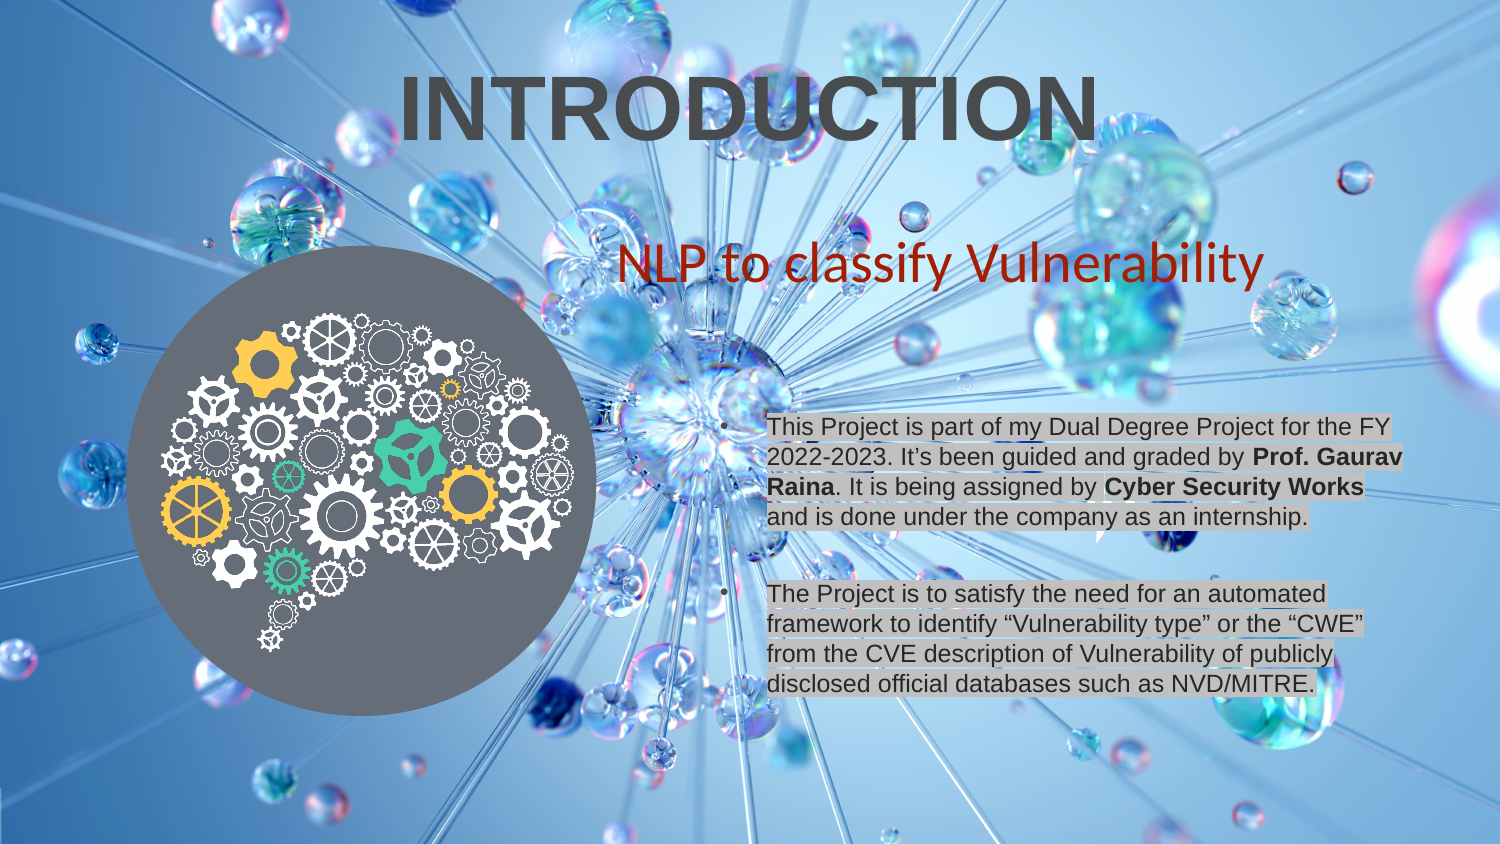

# INTRODUCTION
NLP to classify Vulnerability
This Project is part of my Dual Degree Project for the FY 2022-2023. It’s been guided and graded by Prof. Gaurav Raina. It is being assigned by Cyber Security Works and is done under the company as an internship.

The Project is to satisfy the need for an automated framework to identify “Vulnerability type” or the “CWE” from the CVE description of Vulnerability of publicly disclosed official databases such as NVD/MITRE.